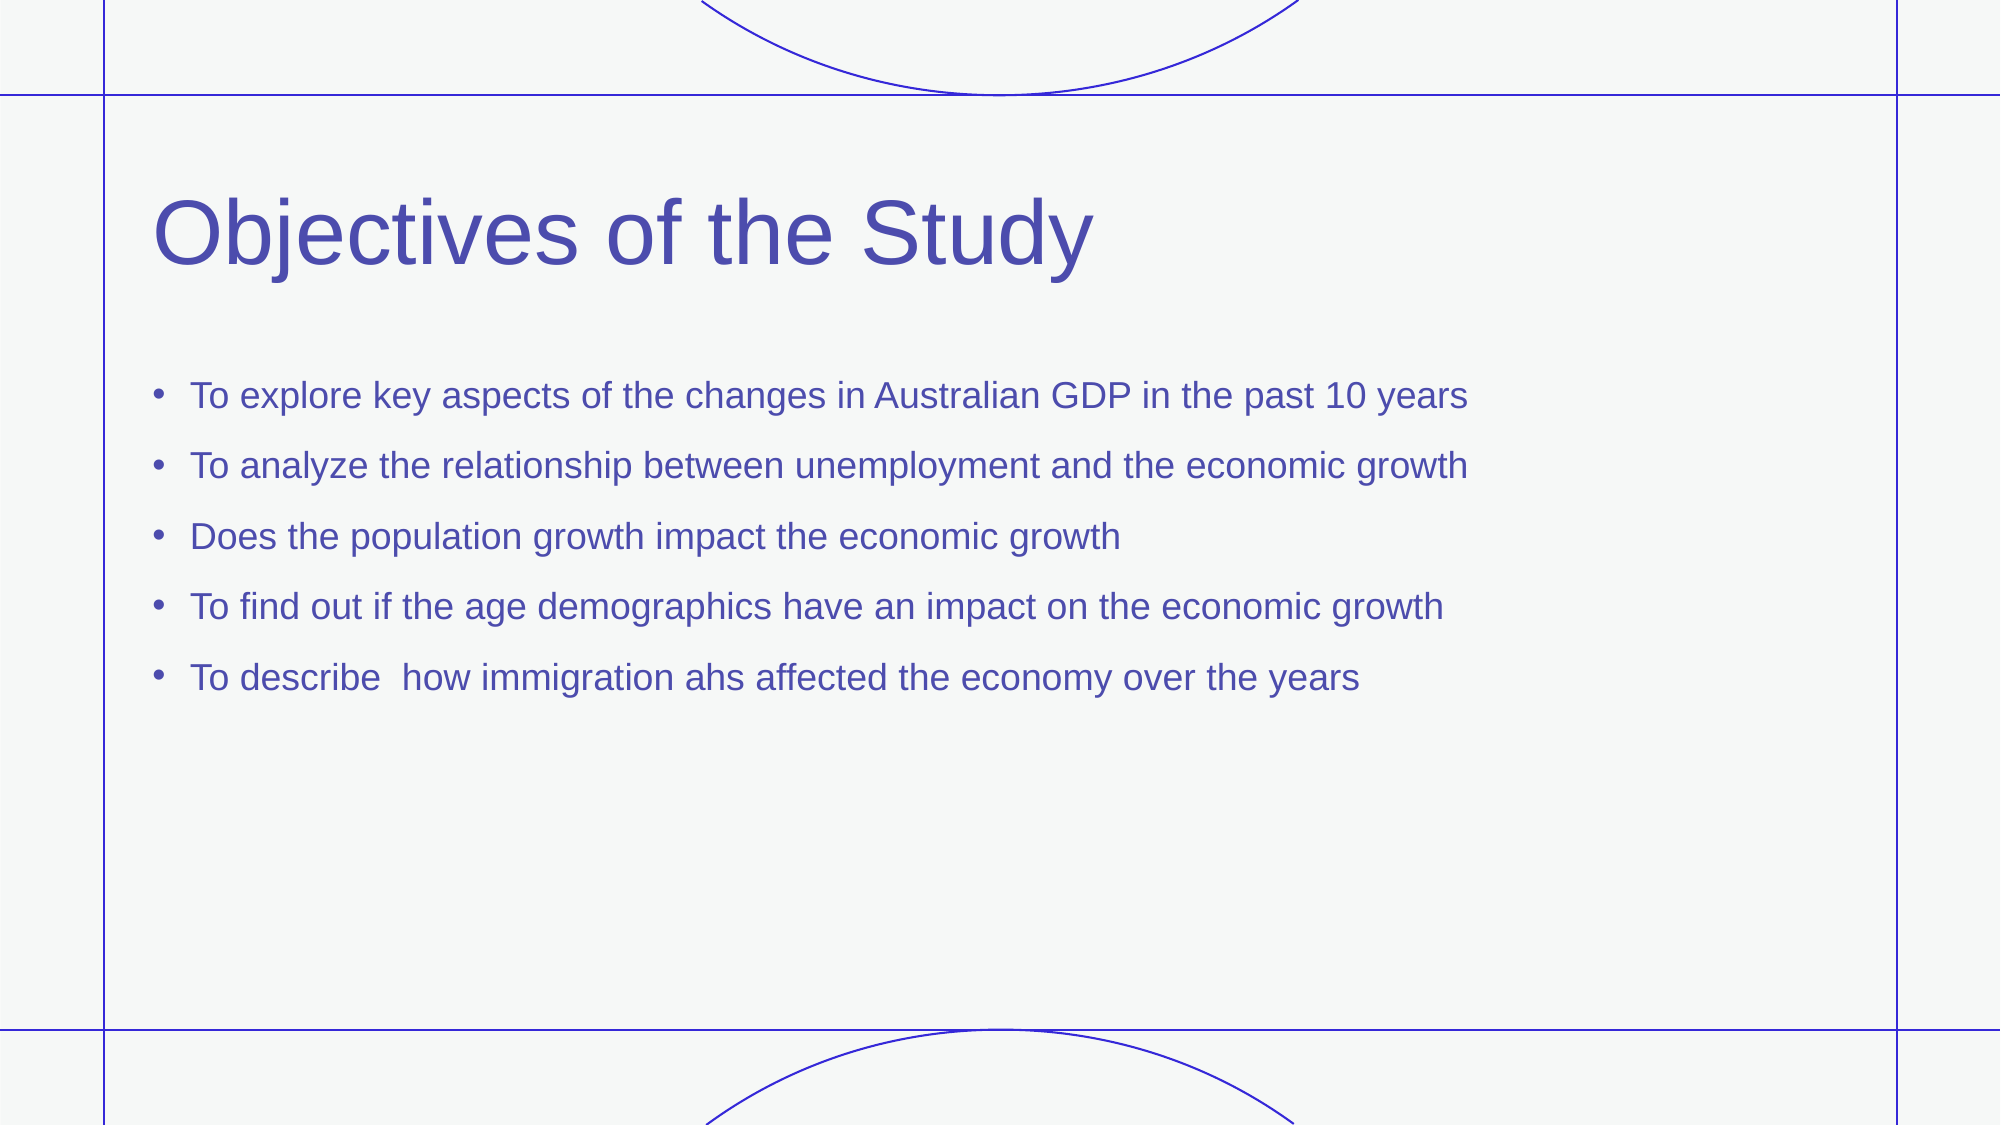

# Objectives of the Study
To explore key aspects of the changes in Australian GDP in the past 10 years
To analyze the relationship between unemployment and the economic growth
Does the population growth impact the economic growth
To find out if the age demographics have an impact on the economic growth
To describe  how immigration ahs affected the economy over the years